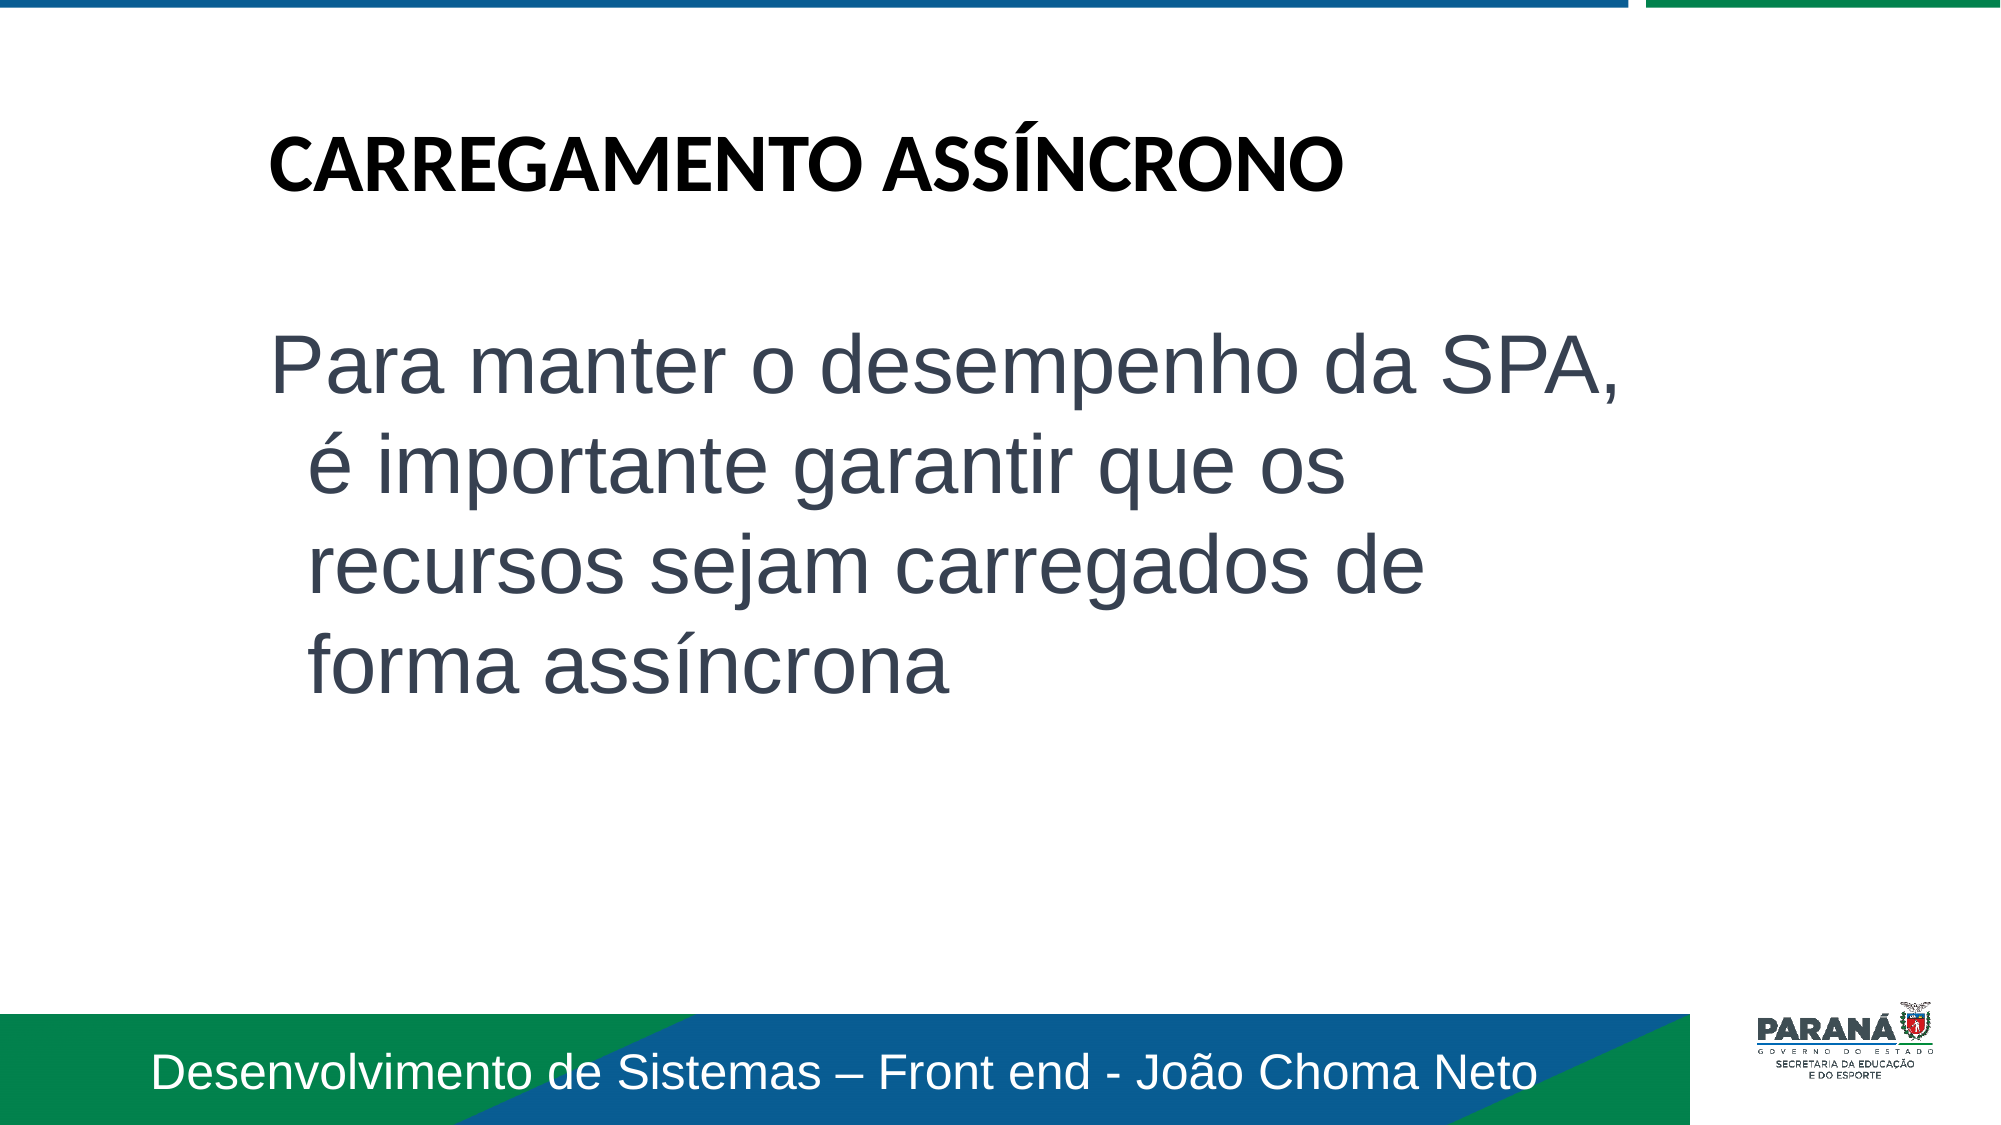

CARREGAMENTO ASSÍNCRONO
Para manter o desempenho da SPA, é importante garantir que os recursos sejam carregados de forma assíncrona